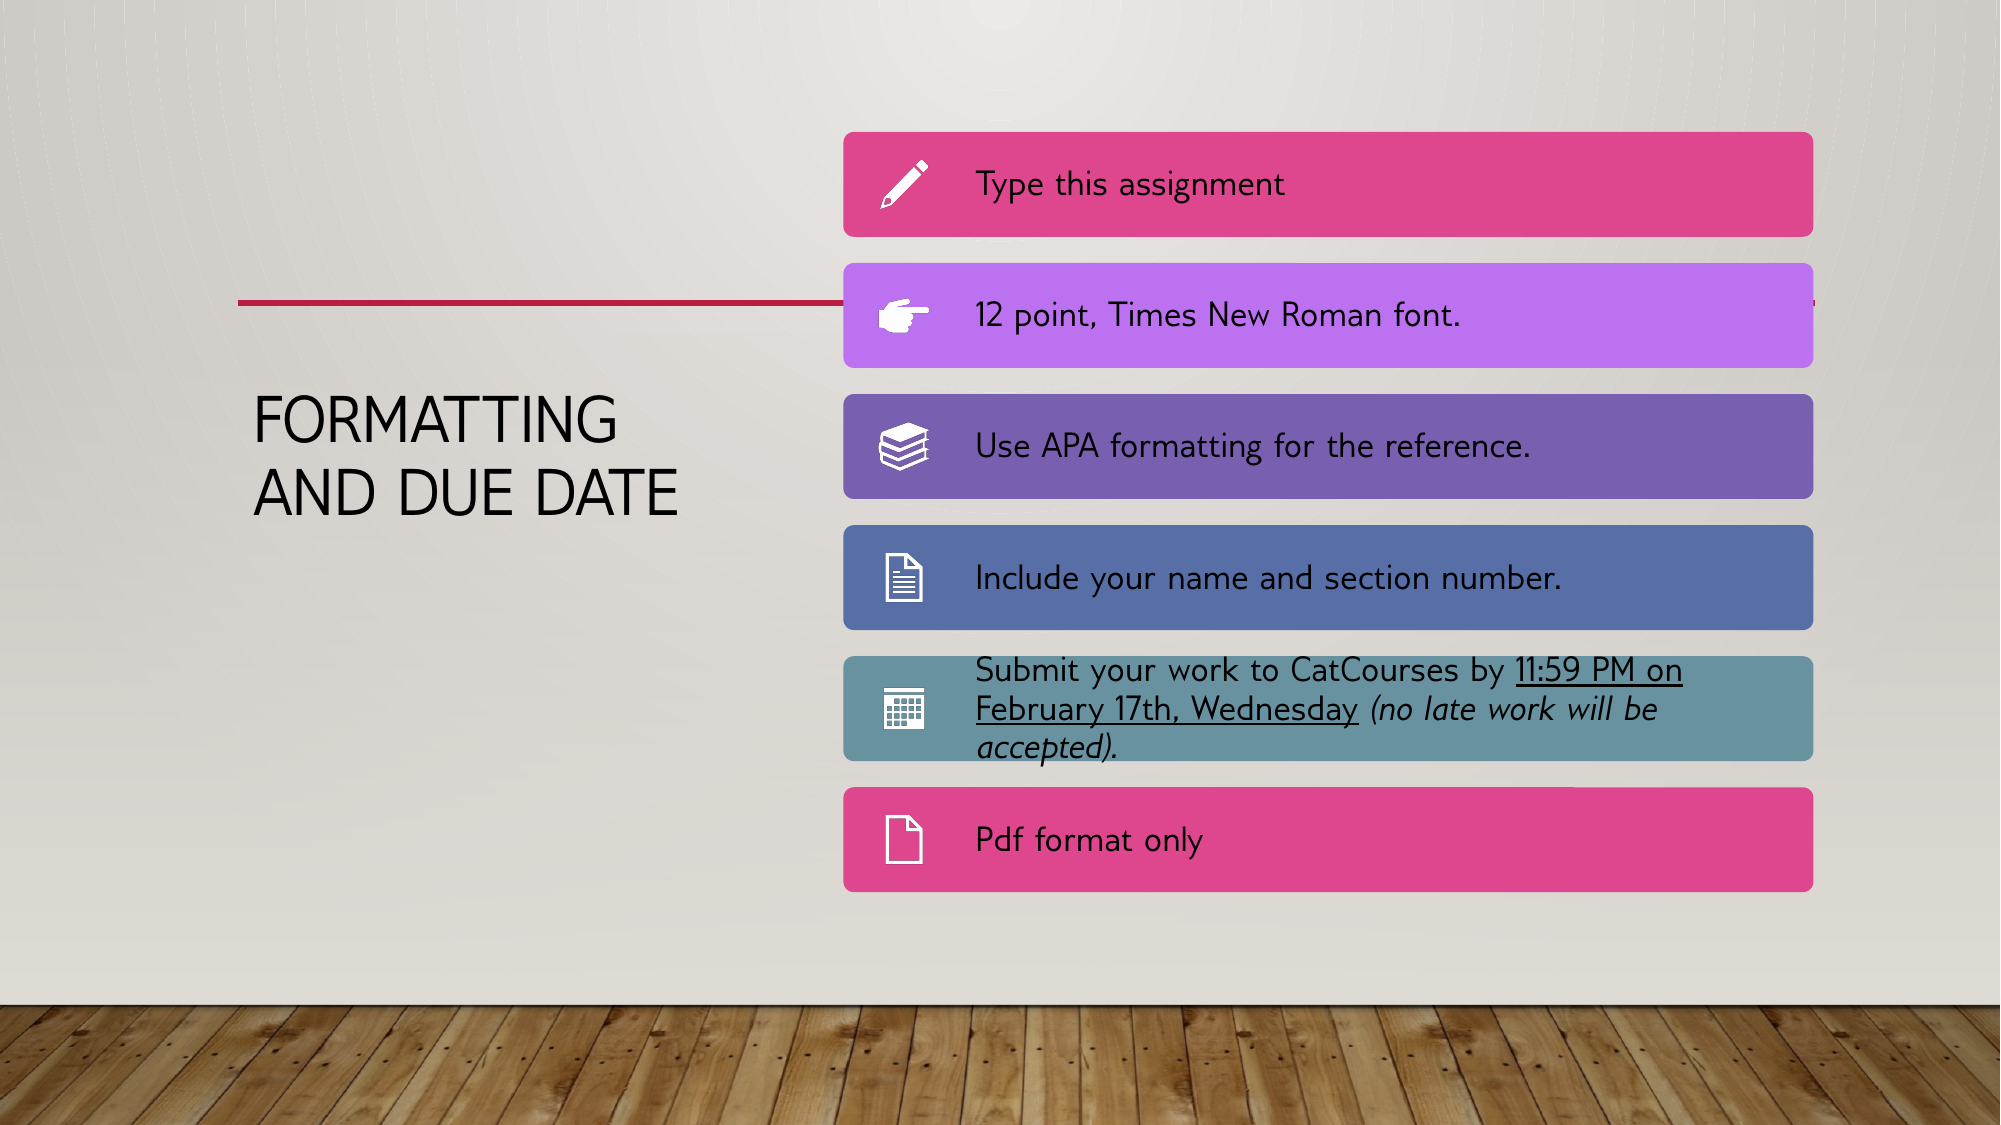

Type this assignment
12 point, Times New Roman font.
Use APA formatting for the reference.
Include your name and section number.
Submit your work to CatCourses by 11:59 PM on February 17th, Wednesday (no late work will be accepted).
Pdf format only
# Formatting and Due Date